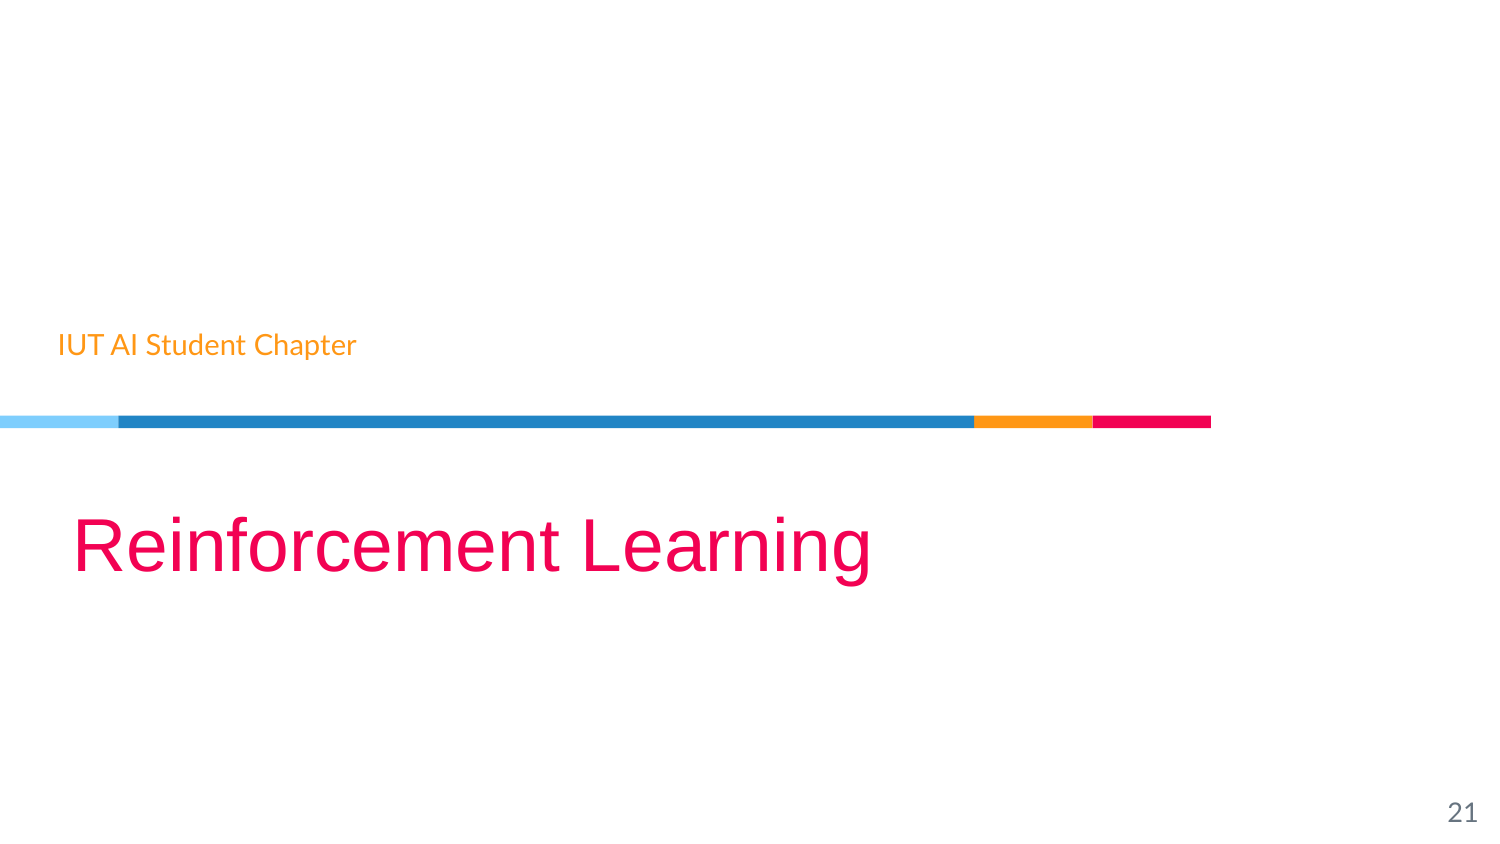

IUT AI Student Chapter
# Reinforcement Learning
21